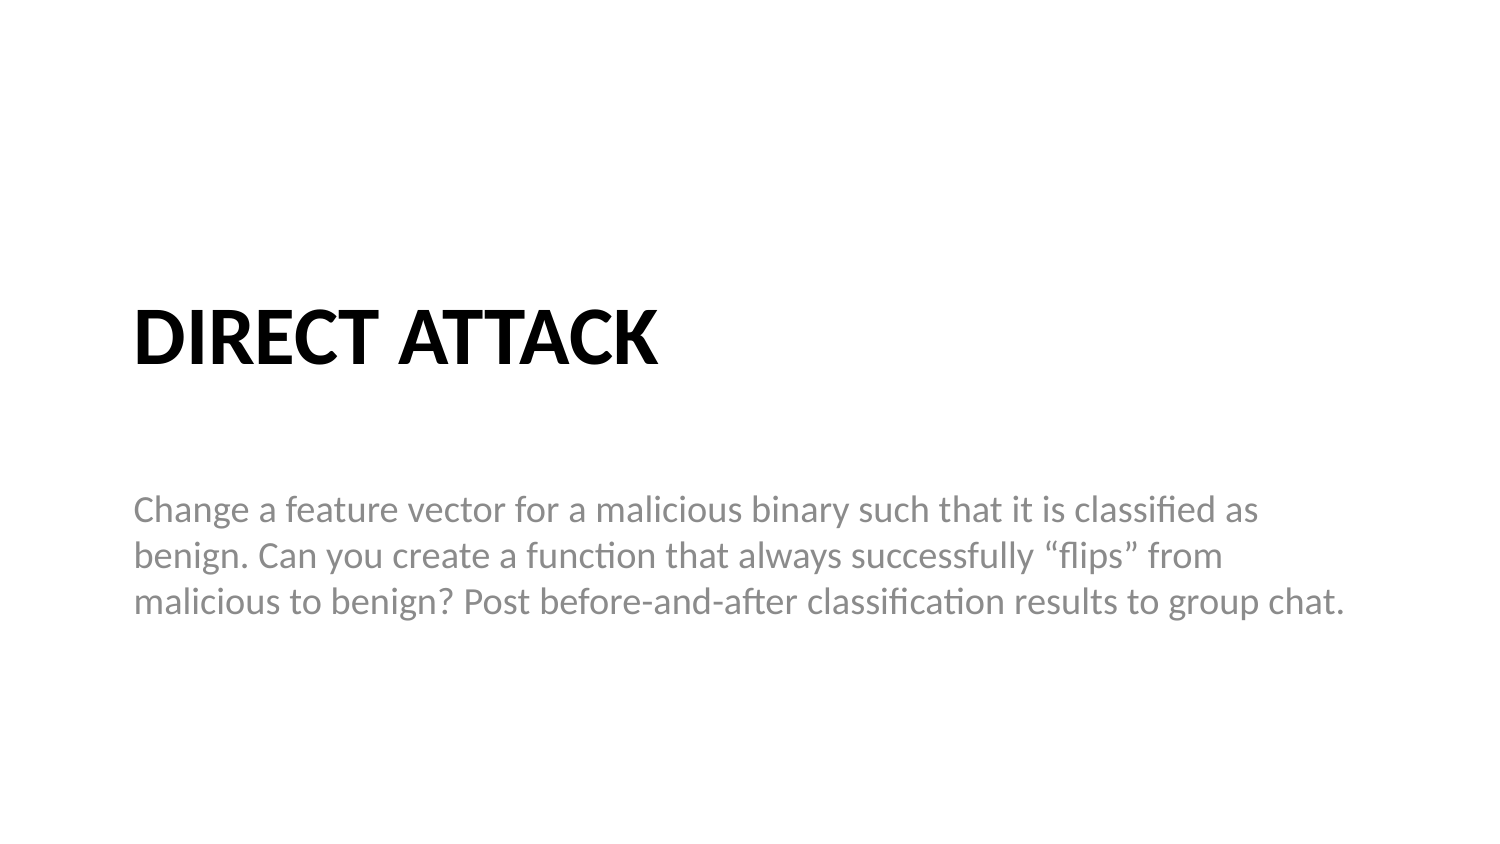

# Direct Attack
Change a feature vector for a malicious binary such that it is classified as benign. Can you create a function that always successfully “flips” from malicious to benign? Post before-and-after classification results to group chat.